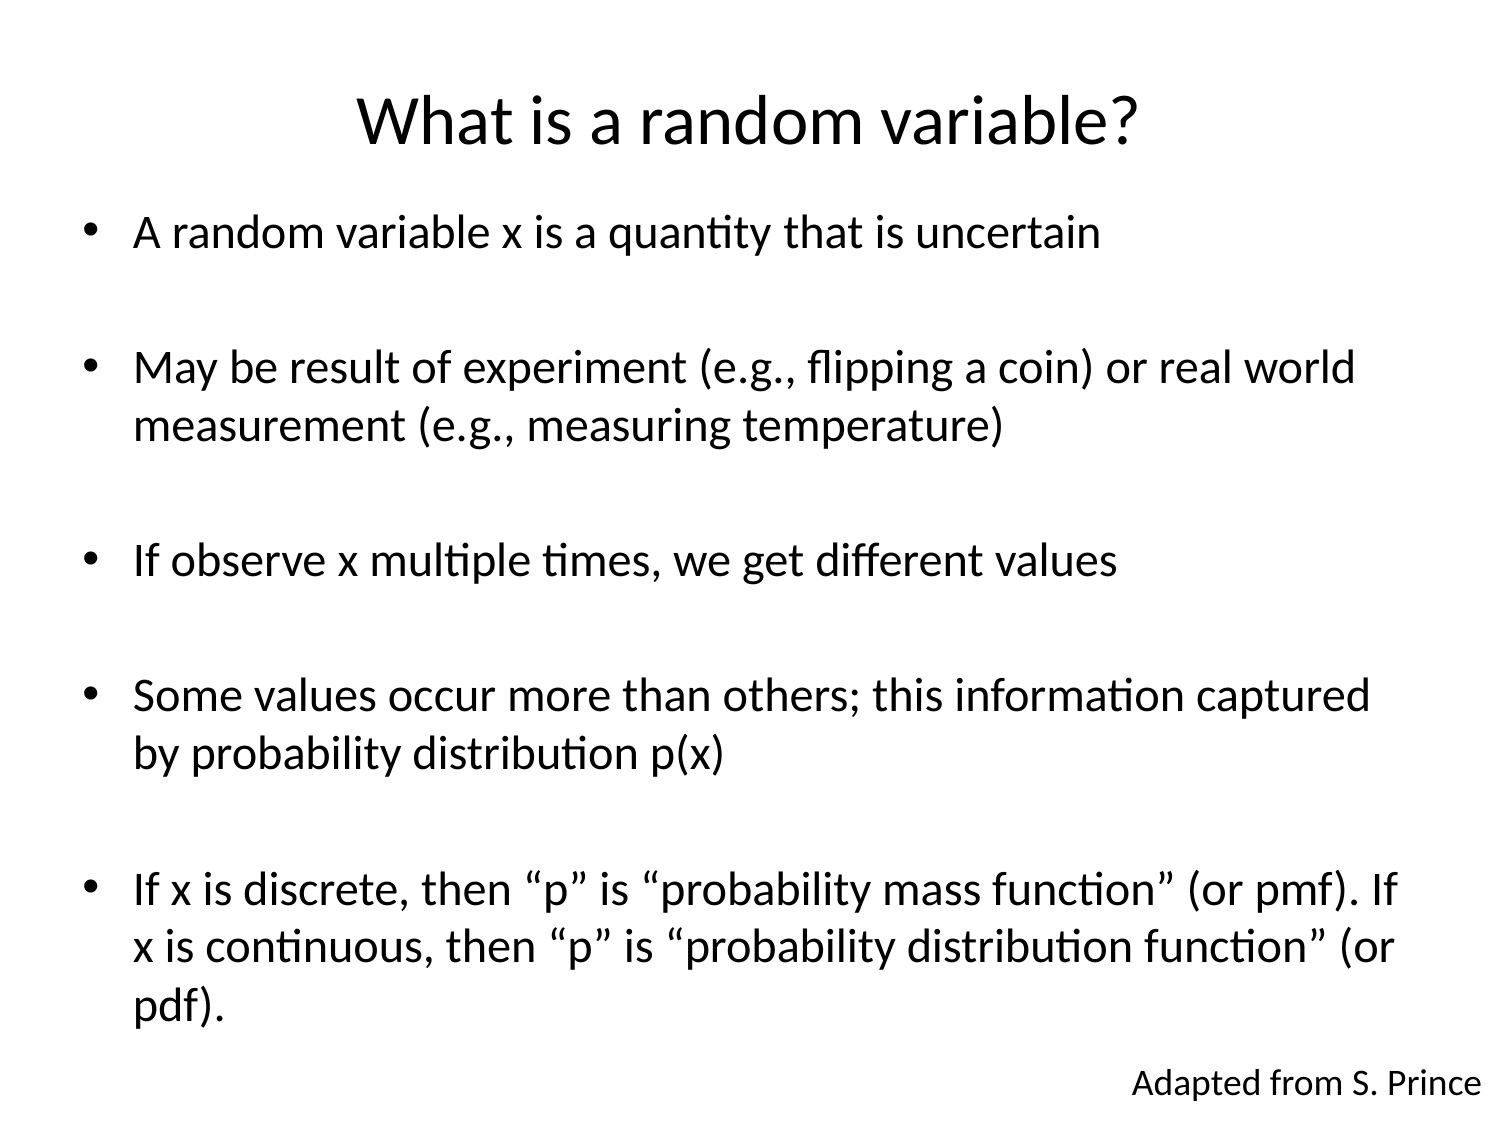

# What is a random variable?
A random variable x is a quantity that is uncertain

May be result of experiment (e.g., flipping a coin) or real world measurement (e.g., measuring temperature)

If observe x multiple times, we get different values

Some values occur more than others; this information captured by probability distribution p(x)

If x is discrete, then “p” is “probability mass function” (or pmf). If x is continuous, then “p” is “probability distribution function” (or pdf).

Adapted from S. Prince